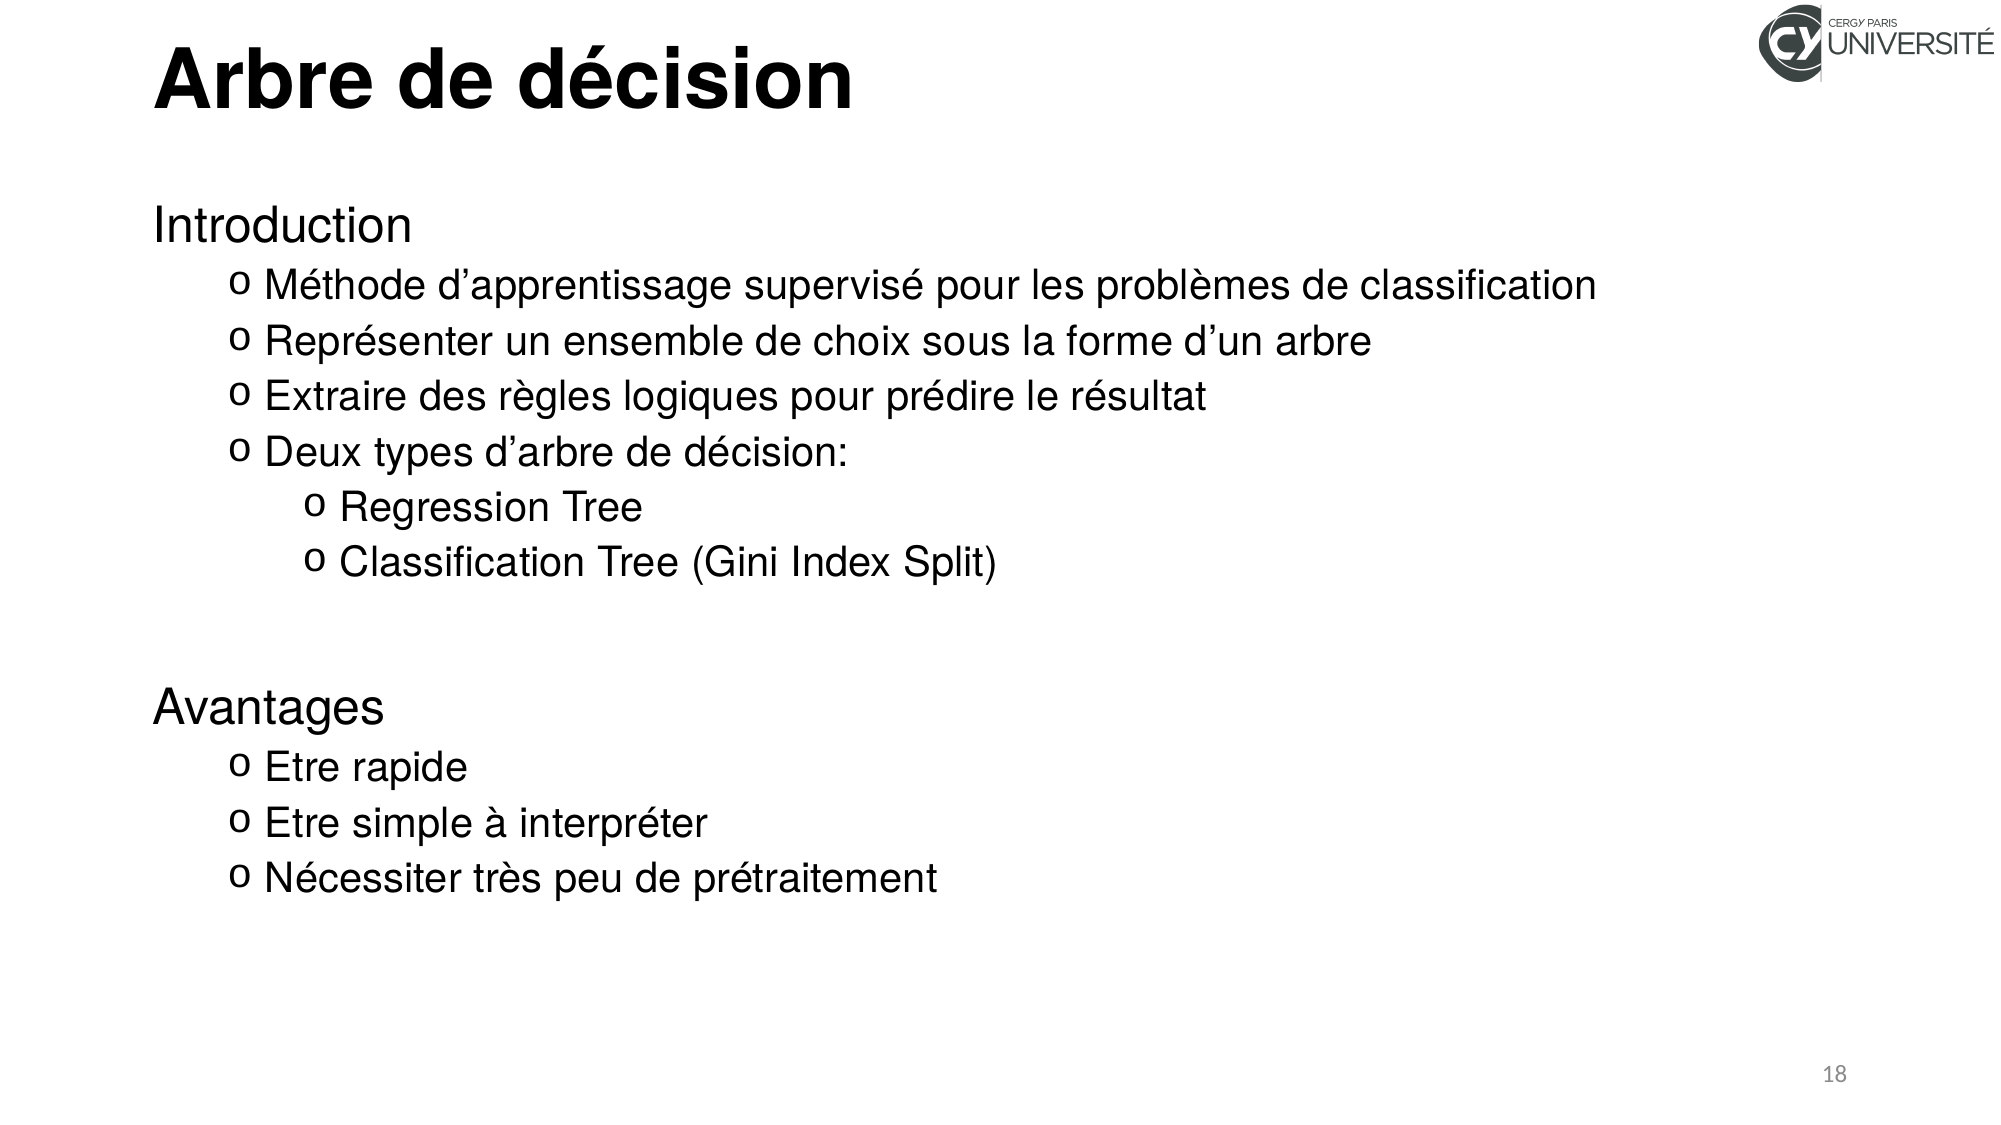

# Arbre de décision
Introduction
Méthode d’apprentissage supervisé pour les problèmes de classification
Représenter un ensemble de choix sous la forme d’un arbre
Extraire des règles logiques pour prédire le résultat
Deux types d’arbre de décision:
Regression Tree
Classification Tree (Gini Index Split)

Avantages
Etre rapide
Etre simple à interpréter
Nécessiter très peu de prétraitement

18